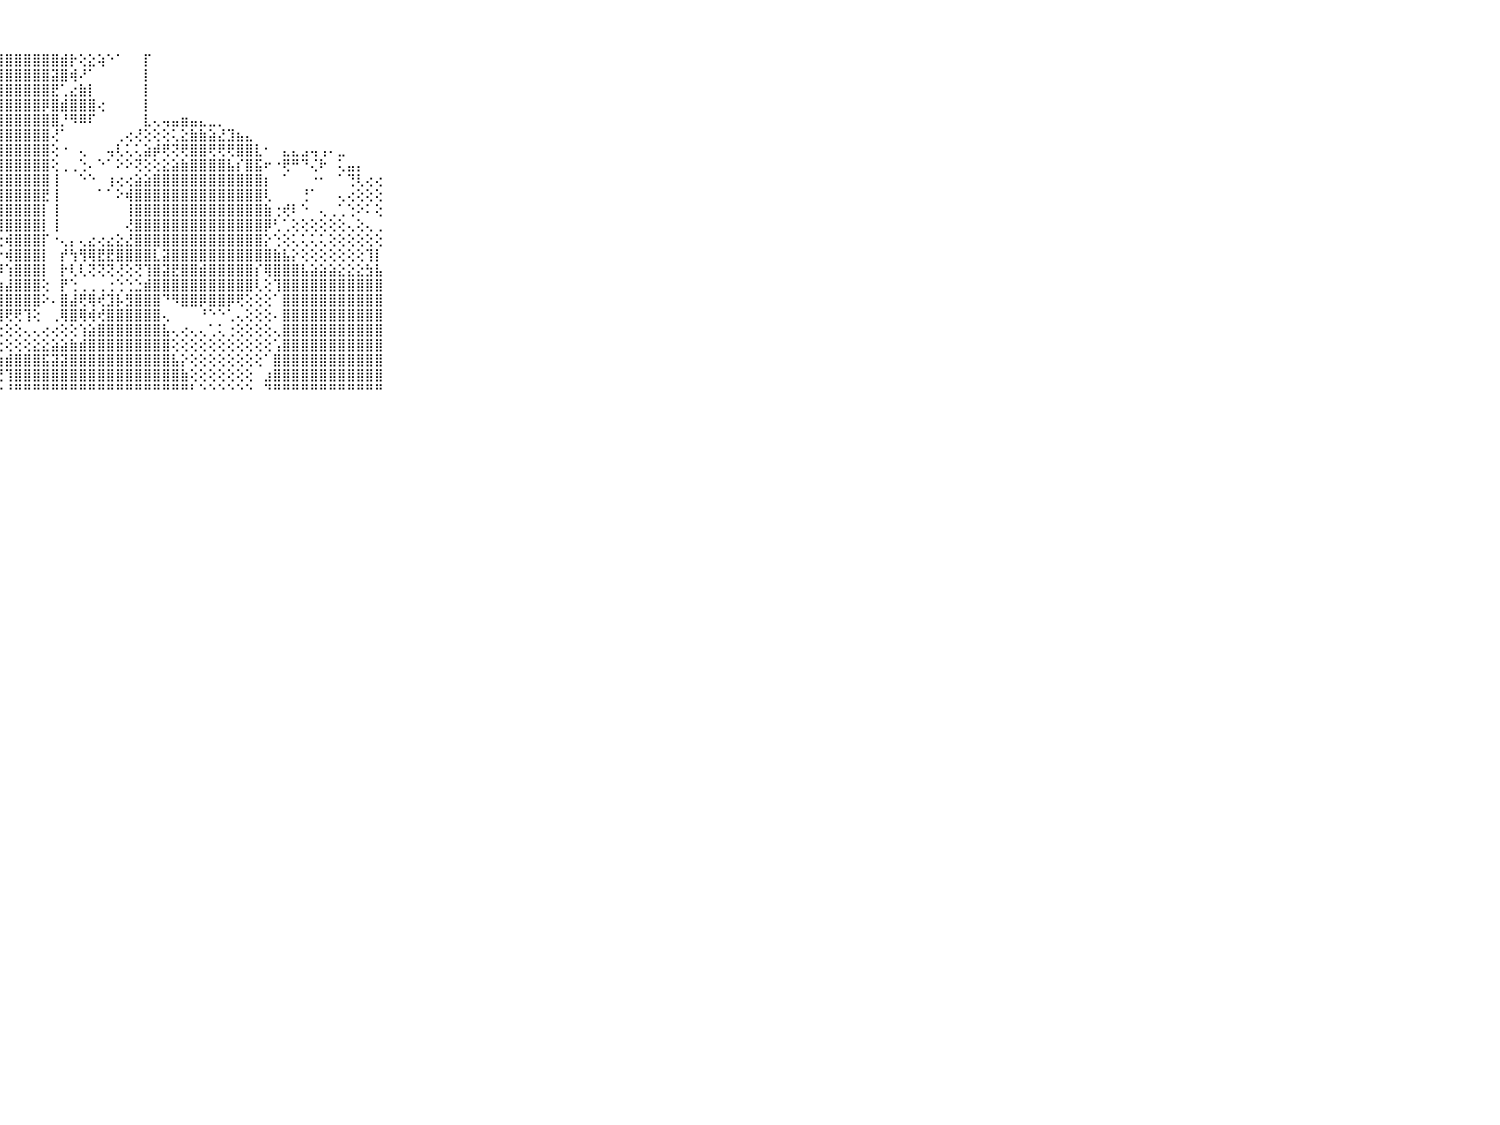

⠀⠀⠀⠀⠀⠀⠀⠀⠀⠀⠀⣿⣿⣿⣿⣿⣿⣿⣿⡏⢕⣜⣿⣿⣿⣿⣿⣿⣿⣿⣿⣿⣿⣿⣾⡗⢕⣕⢵⠑⠁⠀⠀⡏⠀⠀⠀⠀⠀⠀⠀⠀⠀⠀⠀⠀⠀⠀⠀⠀⠀⠀⠀⠀⠀⠀⠀⠀⠀⠀⠀⠀⠀⠀⠀⠀⠀⠀⠀⠀⠀
⠀⠀⠀⠀⠀⠀⠀⠀⠀⠀⠀⣿⣿⣿⣿⣿⣿⣿⣿⣷⣷⣾⣿⣿⣿⣿⣿⣿⣿⣿⣿⣿⣿⣽⣿⢾⠜⠁⠀⠀⠀⠀⠀⡇⠀⠀⠀⠀⠀⠀⠀⠀⠀⠀⠀⠀⠀⠀⠀⠀⠀⠀⠀⠀⠀⠀⠀⠀⠀⠀⠀⠀⠀⠀⠀⠀⠀⠀⠀⠀⠀
⠀⠀⠀⠀⠀⠀⠀⠀⠀⠀⠀⣿⣿⣿⣿⣿⣿⣿⣿⣿⣿⣿⣿⣿⣿⣿⣿⣿⣿⣿⣿⣿⣿⣟⢁⣔⣷⡇⠀⠀⠀⠀⠀⡇⠀⠀⠀⠀⠀⠀⠀⠀⠀⠀⠀⠀⠀⠀⠀⠀⠀⠀⠀⠀⠀⠀⠀⠀⠀⠀⠀⠀⠀⠀⠀⠀⠀⠀⠀⠀⠀
⠀⠀⠀⠀⠀⠀⠀⠀⠀⠀⠀⣿⣿⣿⣿⣿⣿⣿⣿⣿⡿⢿⢿⣿⣿⣿⣿⣿⣿⣿⣿⣿⡿⣿⣾⣿⣿⣿⢔⠀⠀⠀⠀⡇⠀⠀⠀⠀⠀⠀⠀⠀⠀⠀⠀⠀⠀⠀⠀⠀⠀⠀⠀⠀⠀⠀⠀⠀⠀⠀⠀⠀⠀⠀⠀⠀⠀⠀⠀⠀⠀
⠀⠀⠀⠀⠀⠀⠀⠀⠀⠀⠀⣿⣿⣿⣿⣿⣿⣿⡿⠃⠀⠀⠐⠝⣿⣿⣿⣿⣿⣿⣿⣿⣿⣿⡘⠻⠿⠏⠀⠀⠀⠀⠀⣇⢄⢤⣤⣶⣤⣄⣀⡀⠀⠀⠀⠀⠀⠀⠀⠀⠀⠀⠀⠀⠀⠀⠀⠀⠀⠀⠀⠀⠀⠀⠀⠀⠀⠀⠀⠀⠀
⠀⠀⠀⠀⠀⠀⠀⠀⠀⠀⠀⣿⣿⣿⣿⣿⣿⣿⢇⠀⠀⠀⠀⠀⠜⣿⣿⣿⣿⣿⣿⣿⣿⢜⠁⠀⠀⠀⠀⠀⢀⢔⢜⢕⢕⢕⢅⣕⣷⣷⣵⣜⣹⣦⣄⠀⠀⠀⠀⠀⠀⠀⠀⠀⠀⠀⠀⠀⠀⠀⠀⠀⠀⠀⠀⠀⠀⠀⠀⠀⠀
⠀⠀⠀⠀⠀⠀⠀⠀⠀⠀⠀⣿⣿⣿⣿⣿⣿⣿⣧⢀⠀⠀⠀⠀⠀⢹⣿⣿⣿⣿⣿⣿⣿⢕⠐⠀⢄⠀⠀⢤⢇⢅⢅⣵⡾⢟⢝⢟⣿⣿⢟⢟⢟⣿⣿⣇⠂⠀⣄⣄⣠⢤⢠⠄⣀⠀⠀⠀⠀⠀⠀⠀⠀⠀⠀⠀⠀⠀⠀⠀⠀
⠀⠀⠀⠀⠀⠀⠀⠀⠀⠀⠀⣿⣿⣿⣿⣿⣿⣿⣿⡇⠀⠀⠀⠀⠀⠜⣿⣿⣿⣿⣿⣿⣿⢕⢀⢀⢑⠄⠑⠁⠕⠕⢝⢕⢕⣕⣵⣷⣿⣿⣿⣿⣧⡎⣿⣯⠖⠐⢟⠛⠙⢌⠗⠀⢅⣤⡄⠀⠀⠀⠀⠀⠀⠀⠀⠀⠀⠀⠀⠀⠀
⠀⠀⠀⠀⠀⠀⠀⠀⠀⠀⠀⣿⣿⣿⣿⣿⣿⣿⣿⡇⠀⠀⠀⠀⠀⠀⣿⣿⣿⣿⣿⣿⣿⢸⠀⠀⠑⠑⠀⢰⢔⢔⣵⣵⣿⣿⣿⣿⣿⣿⣿⣿⣿⣿⣿⣿⡆⠀⠁⠀⠀⠐⠂⠀⠁⢙⢇⢔⢔⠀⠀⠀⠀⠀⠀⠀⠀⠀⠀⠀⠀
⠀⠀⠀⠀⠀⠀⠀⠀⠀⠀⠀⣿⣿⣿⣿⣿⣿⣿⣿⡏⠀⠀⠀⠀⠀⠀⢹⣿⣿⣿⣿⣿⣟⢸⠀⠀⠀⠀⠁⠁⠕⢾⣿⣿⣿⣿⣿⣿⣿⣿⣿⣿⣿⣿⣿⣿⢇⠀⠀⠀⢘⠁⠀⠀⢄⢔⢕⢕⢕⠀⠀⠀⠀⠀⠀⠀⠀⠀⠀⠀⠀
⠀⠀⠀⠀⠀⠀⠀⠀⠀⠀⠀⣿⣿⣿⣿⣿⣿⣿⣿⡇⠀⠀⠀⠀⠀⠀⢸⣿⣿⣿⣿⣿⡇⢸⠀⠀⠀⠀⠀⠀⠀⢸⣿⣿⣿⣿⣿⣿⣿⣿⣿⣿⣿⣿⣿⣿⣷⢐⢞⠇⠑⠀⢄⢀⢁⢑⠕⠅⢕⠀⠀⠀⠀⠀⠀⠀⠀⠀⠀⠀⠀
⠀⠀⠀⠀⠀⠀⠀⠀⠀⠀⠀⣿⣿⣿⣿⣿⣿⣿⣿⡇⠀⠀⠀⠀⠀⠀⢕⢾⣿⣿⣿⣿⡇⢸⠀⠀⠀⠀⠀⠀⠀⢜⣿⣿⣿⣿⣿⣿⣿⣿⣿⣿⣿⣿⣿⣿⡿⢃⢁⢕⢕⢕⢕⢕⢕⢄⢕⢄⢀⠀⠀⠀⠀⠀⠀⠀⠀⠀⠀⠀⠀
⠀⠀⠀⠀⠀⠀⠀⠀⠀⠀⠀⣿⣿⣿⣿⣿⣿⣿⡟⠑⠀⠀⠀⠀⠀⠀⢕⢕⢾⣿⣿⣿⡏⠐⢄⡄⢄⣔⢔⣔⣕⣜⣿⣿⣿⣿⣿⣿⣿⣿⣿⣿⣿⣿⣿⣿⡕⢑⢕⢅⢅⢅⢅⢕⢕⢕⢕⢕⢕⠀⠀⠀⠀⠀⠀⠀⠀⠀⠀⠀⠀
⠀⠀⠀⠀⠀⠀⠀⠀⠀⠀⠀⣿⣿⣿⣿⣿⣿⣿⡇⢀⠀⠀⠀⠀⠀⠀⢜⡕⢾⣿⣿⣿⡇⠀⡞⢳⢻⢿⣟⣟⣿⣿⣿⣿⣇⣽⣿⣿⣿⣿⣿⣿⣿⣿⣿⣿⣿⣷⣧⡕⢕⢕⢕⢕⢕⢕⢕⢹⡇⠀⠀⠀⠀⠀⠀⠀⠀⠀⠀⠀⠀
⠀⠀⠀⠀⠀⠀⠀⠀⠀⠀⠀⣿⣿⣿⣿⣿⣿⣿⣟⢄⠄⠀⠀⠀⠀⠀⣼⡼⢱⣿⣿⣿⡇⠀⡗⢇⢇⢝⢝⢝⢜⢕⢝⢹⣿⣽⣟⣿⣿⣾⣿⣿⣿⣿⣿⡎⢿⣿⣿⣿⣧⣵⣵⣵⣕⣕⣕⣳⣧⠀⠀⠀⠀⠀⠀⠀⠀⠀⠀⠀⠀
⠀⠀⠀⠀⠀⠀⠀⠀⠀⠀⠀⣿⣿⣿⣿⣿⣿⣿⡇⢕⢔⢐⢑⢁⢑⢕⣿⣵⣼⣿⣿⣿⢕⠀⡟⢑⢀⢀⢀⢐⢑⢑⣑⣾⣿⣿⣿⣿⣿⣿⣿⣿⣿⣿⣿⢇⢕⢹⣿⣿⣿⣿⣿⣿⣿⣿⣿⣿⣿⠀⠀⠀⠀⠀⠀⠀⠀⠀⠀⠀⠀
⠀⠀⠀⠀⠀⠀⠀⠀⠀⠀⠀⣿⣿⣿⣿⣿⣿⣿⡇⢕⢕⢕⢕⢕⢕⢕⣿⣿⣿⣿⣿⣿⠕⠄⣿⣼⢟⢿⢞⣹⡧⣻⣿⣿⣿⠙⠻⣿⣿⡿⣿⣿⡿⢟⢕⢕⢕⠁⣿⣿⣿⣿⣿⣿⣿⣿⣿⣿⣿⠀⠀⠀⠀⠀⠀⠀⠀⠀⠀⠀⠀
⠀⠀⠀⠀⠀⠀⠀⠀⠀⠀⠀⣿⣿⣿⣿⣿⣿⣿⡕⣕⣕⢕⢕⢕⢕⣰⣿⣿⢟⢟⢹⢕⠀⢀⢿⣿⢿⢾⢞⣿⣿⣿⣿⣿⣿⢄⠀⠀⠀⠘⠑⠑⢁⢄⢕⢕⢕⠄⣿⣿⣿⣿⣿⣿⣿⣿⣿⣿⣿⠀⠀⠀⠀⠀⠀⠀⠀⠀⠀⠀⠀
⠀⠀⠀⠀⠀⠀⠀⠀⠀⠀⠀⣿⣿⣿⣿⣿⣿⣿⣵⣵⣵⣵⡇⢑⢜⢝⢝⢕⢕⢕⢄⢄⢔⢔⢕⢕⢱⣵⣿⣿⣿⣿⣿⣿⣿⣧⢄⢔⢄⢄⢁⢅⢐⢕⢕⢕⢕⢄⣿⣿⣿⣿⣿⣿⣿⣿⣿⣿⣿⠀⠀⠀⠀⠀⠀⠀⠀⠀⠀⠀⠀
⠀⠀⠀⠀⠀⠀⠀⠀⠀⠀⠀⣿⣿⣿⣿⣿⣿⣯⢽⢟⢏⢕⢕⢕⢕⢕⢕⢕⢕⢕⢕⣕⣕⣵⣵⣷⣾⣿⣿⣿⣿⣿⣿⣿⣿⣿⢕⢕⢕⢕⢕⢕⢕⢕⢕⢕⢕⢡⣿⣿⣿⣿⣿⣿⣿⣿⣿⣿⣿⠀⠀⠀⠀⠀⠀⠀⠀⠀⠀⠀⠀
⠀⠀⠀⠀⠀⠀⠀⠀⠀⠀⠀⣿⣿⣿⢿⢟⢝⢕⢱⢵⢵⢕⢕⣵⣵⣵⣷⣷⣾⣿⣿⣿⣯⣽⣽⣿⣿⣿⣿⣿⣿⣿⣿⣿⣿⣿⣧⡕⢕⢕⢕⢕⢕⢕⢕⢕⠁⣿⣿⣿⣿⣿⣿⣿⣿⣿⣿⣿⣿⠀⠀⠀⠀⠀⠀⠀⠀⠀⠀⠀⠀
⠀⠀⠀⠀⠀⠀⠀⠀⠀⠀⠀⢟⢝⢕⢕⢕⡕⢕⢕⢕⢕⢕⢟⢟⢟⢟⢏⢝⢹⣿⣿⣿⣿⣿⣿⣿⣿⣿⣿⣿⣿⣿⣿⣿⣿⣿⣿⣷⢕⢕⢕⢕⢕⢕⢕⠀⣰⣿⣿⣿⣿⣿⣿⣿⣿⣿⣿⣿⣿⠀⠀⠀⠀⠀⠀⠀⠀⠀⠀⠀⠀
⠀⠀⠀⠀⠀⠀⠀⠀⠀⠀⠀⠑⠑⠘⠛⠚⠛⠛⠛⠛⠛⠛⠓⠑⠑⠑⠑⠑⠘⠛⠛⠛⠛⠛⠛⠛⠛⠛⠛⠛⠛⠛⠛⠛⠛⠛⠛⠛⠃⠑⠑⠑⠑⠑⠑⠀⠙⠛⠛⠛⠛⠛⠛⠛⠛⠛⠛⠛⠛⠀⠀⠀⠀⠀⠀⠀⠀⠀⠀⠀⠀